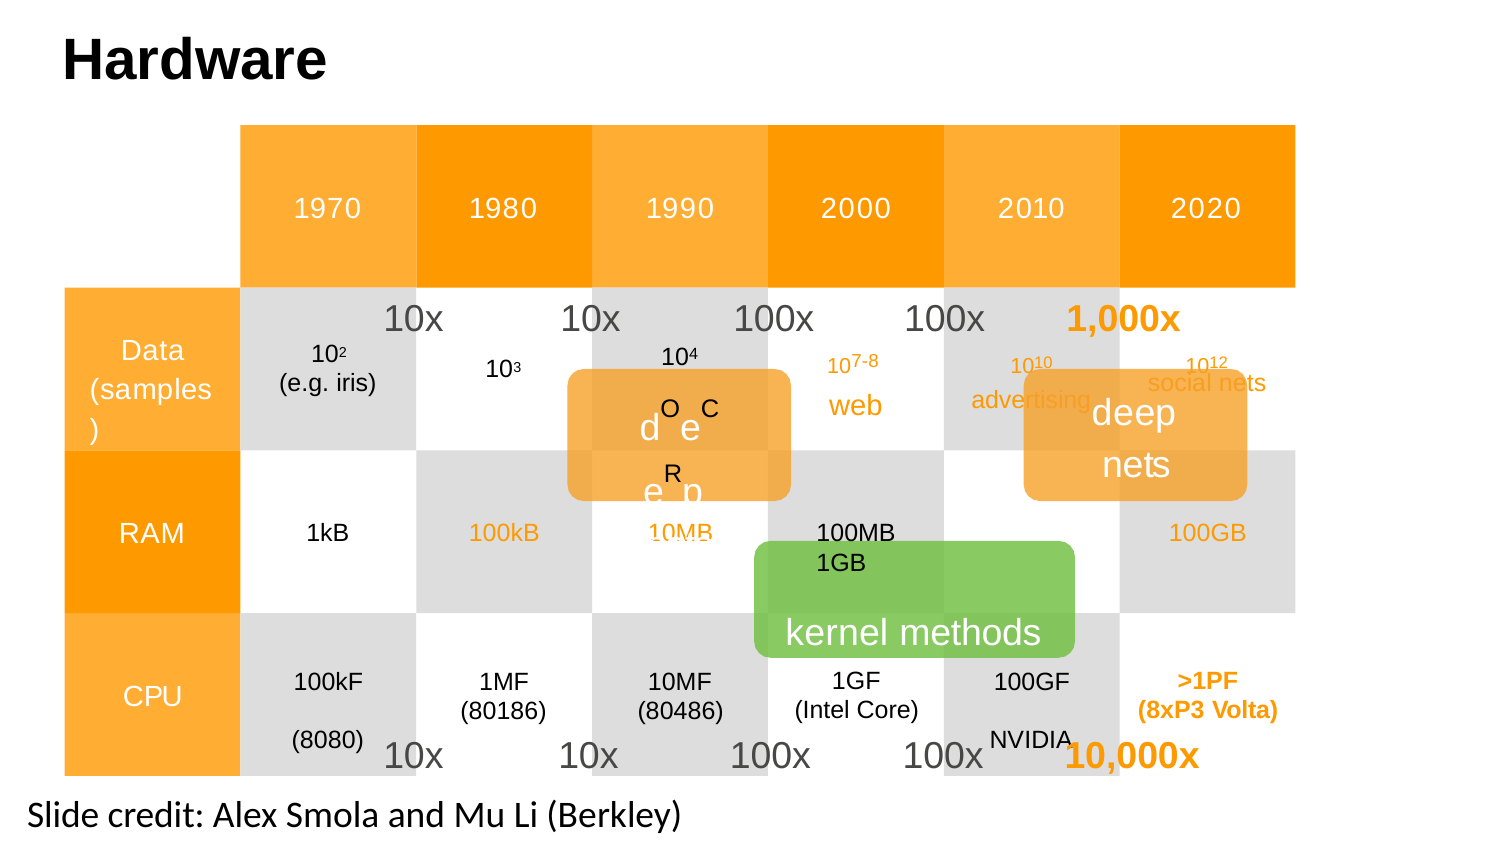

# Hardware

1970
1980
1990
2000
2010
2020
10x
10x
100x
100x	1,000x
107-8
web
104
dOeCeRp  nets
1010
advertising
Data  (samples)
1012
102
(e.g. iris)
103
social nets

deep
nets
RAM
1kB
100kB
10MB
100MB	1GB

kernel methods
100GB

100kF  (8080)
1MF  (80186)
10MF  (80486)
1GF
(Intel Core)
100x	100x
100GF  NVIDIA
>1PF
(8xP3 Volta)
CPU
10x
10x
10,000x
Slide credit: Alex Smola and Mu Li (Berkley)